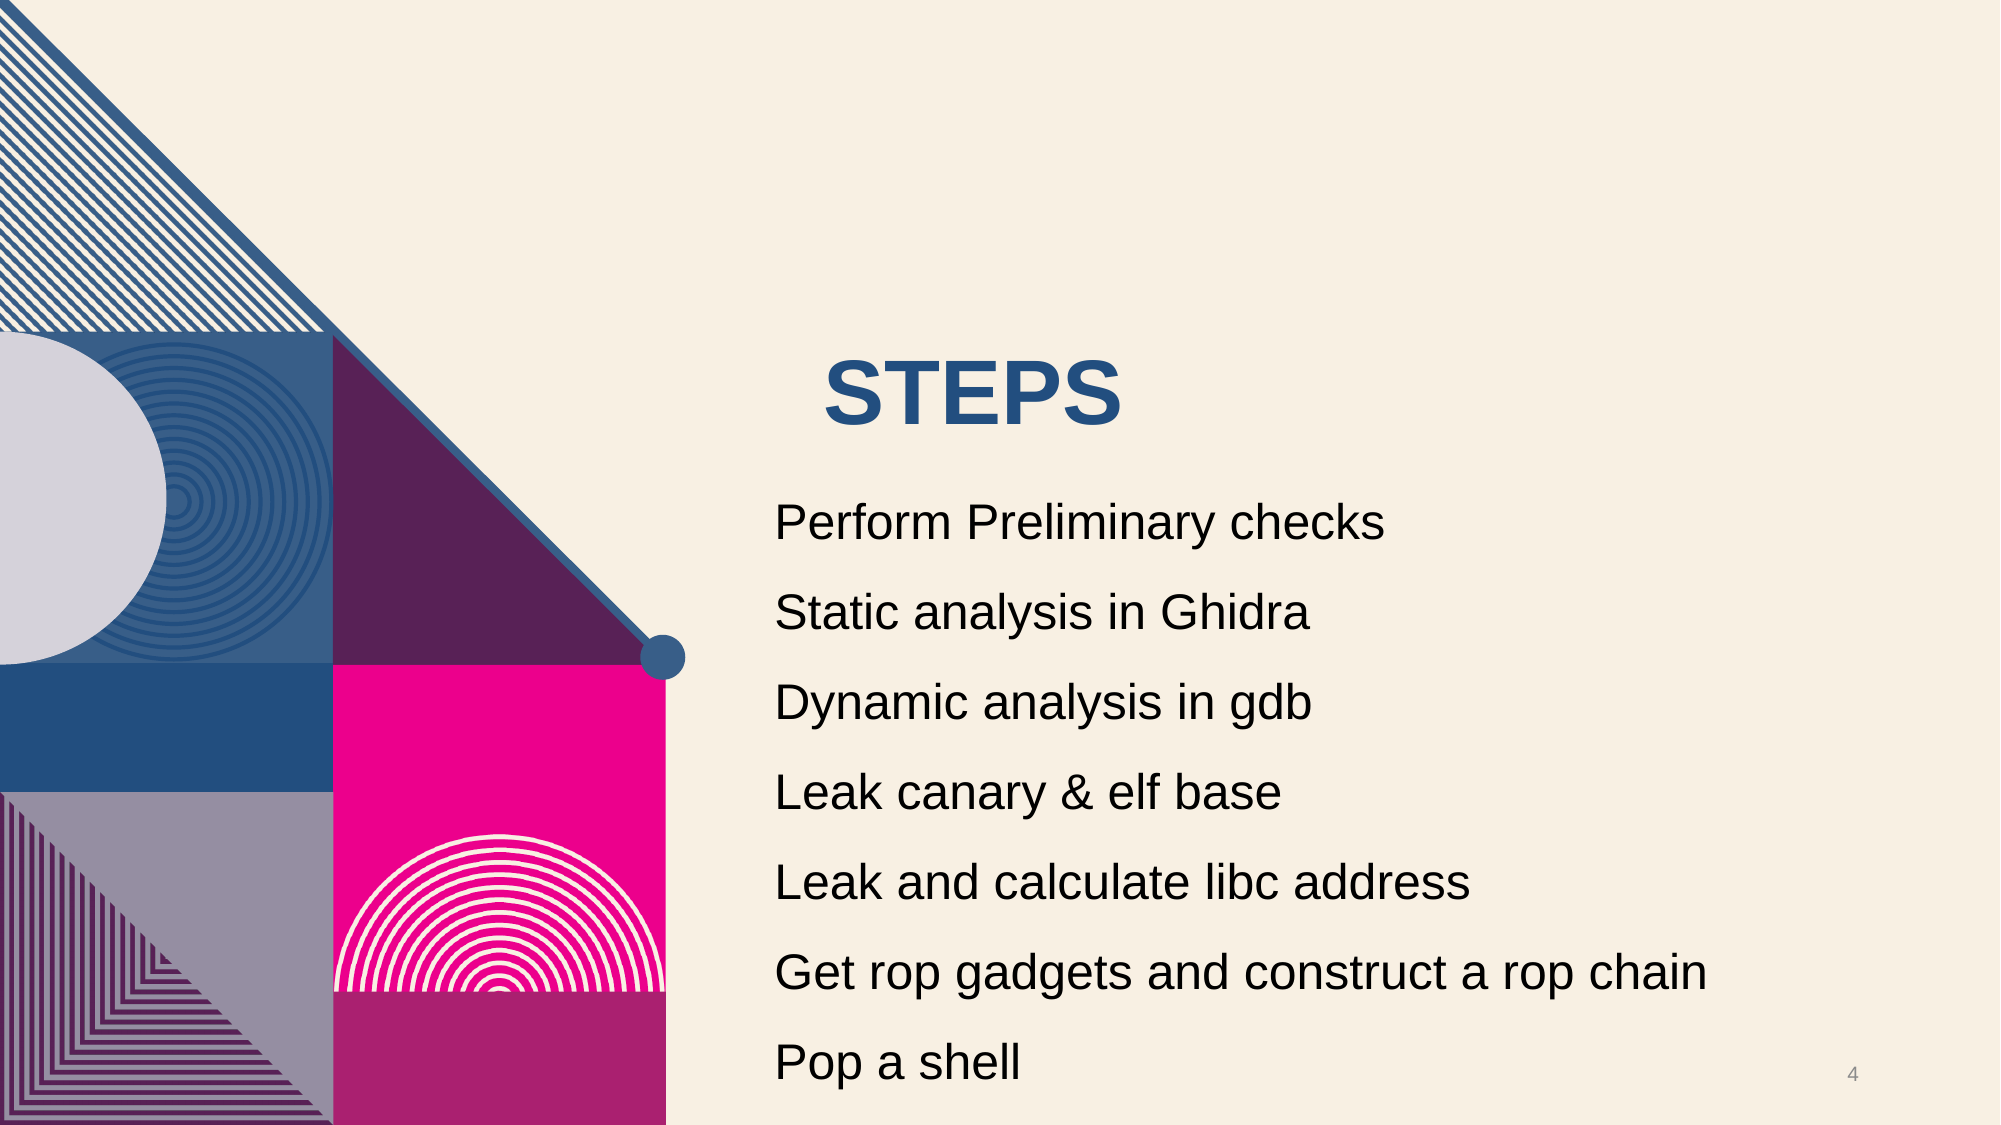

# Steps
Perform Preliminary checks
Static analysis in Ghidra
Dynamic analysis in gdb
Leak canary & elf base
Leak and calculate libc address
Get rop gadgets and construct a rop chain
Pop a shell
4